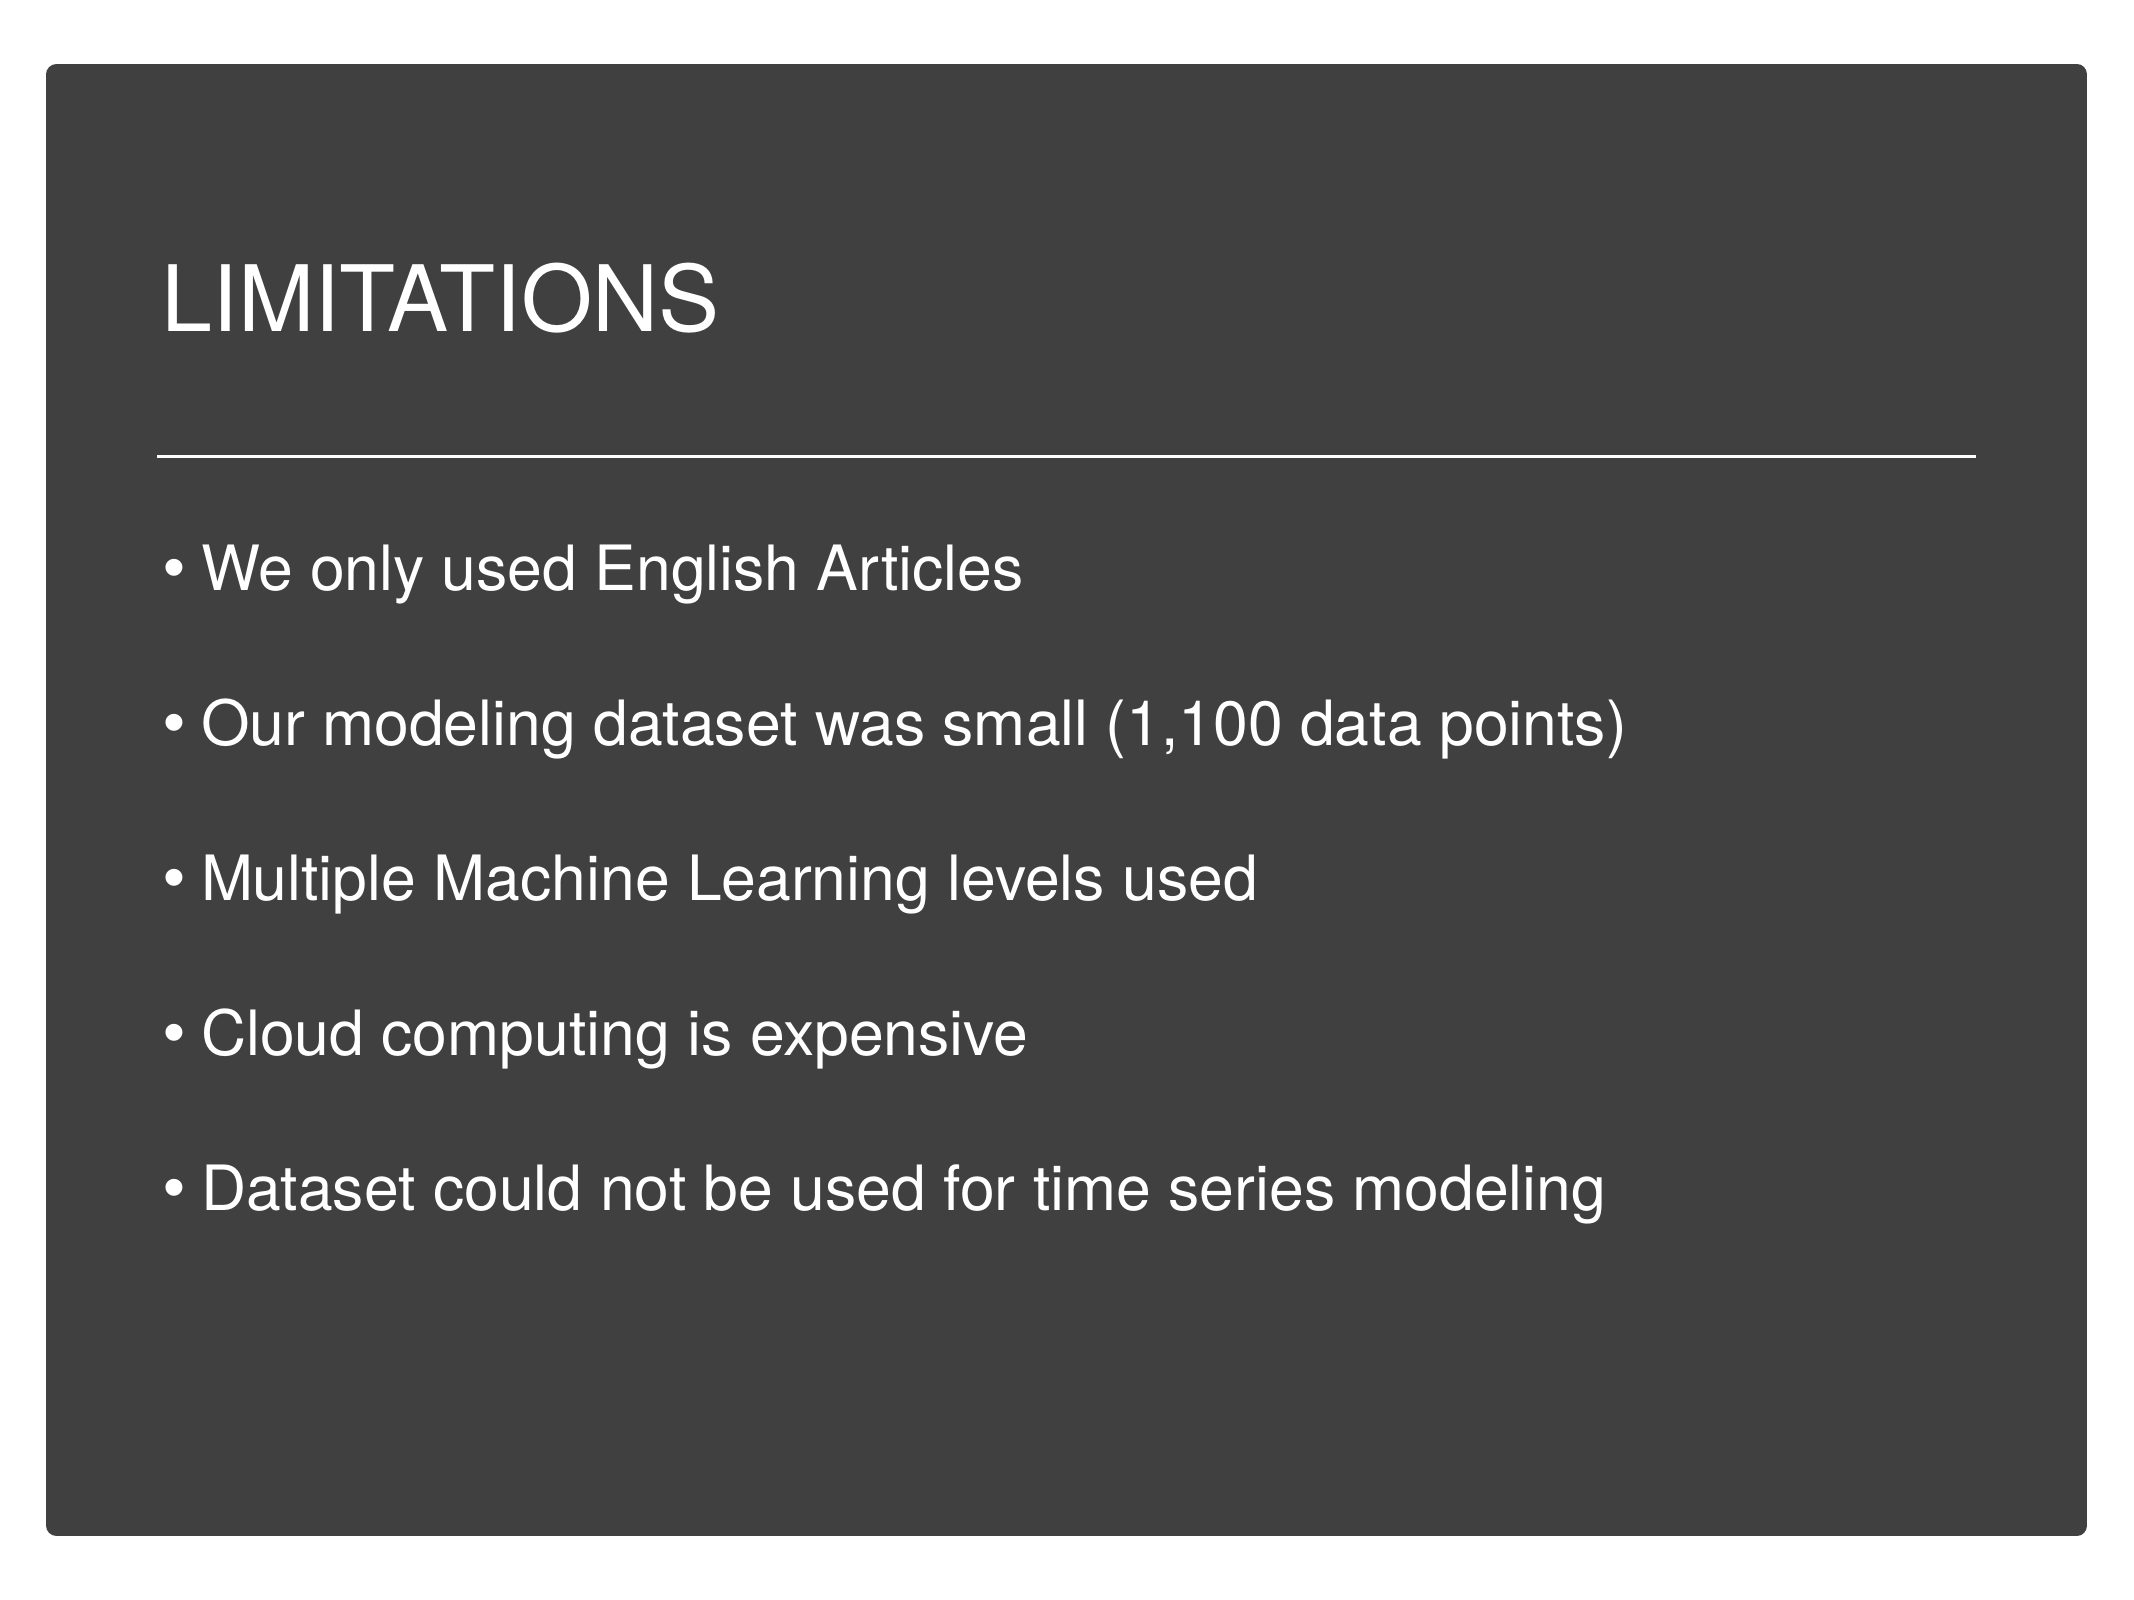

# LIMITATIONS
We only used English Articles
Our modeling dataset was small (1,100 data points)
Multiple Machine Learning levels used
Cloud computing is expensive
Dataset could not be used for time series modeling